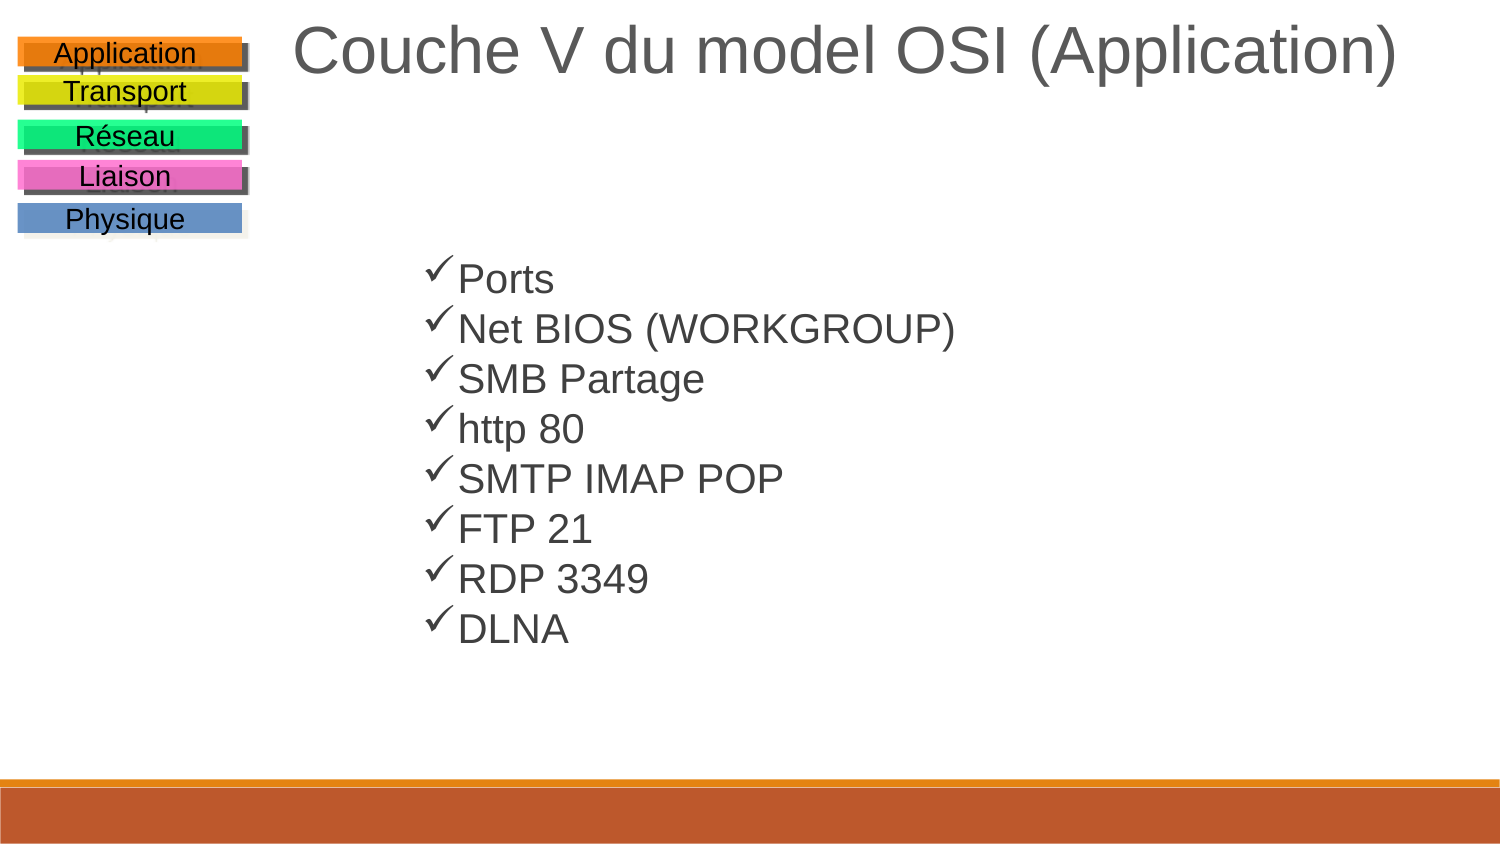

Couche V du model OSI (Application)
Application
Transport
Réseau
Liaison
Physique
Ports
Net BIOS (WORKGROUP)
SMB Partage
http 80
SMTP IMAP POP
FTP 21
RDP 3349
DLNA